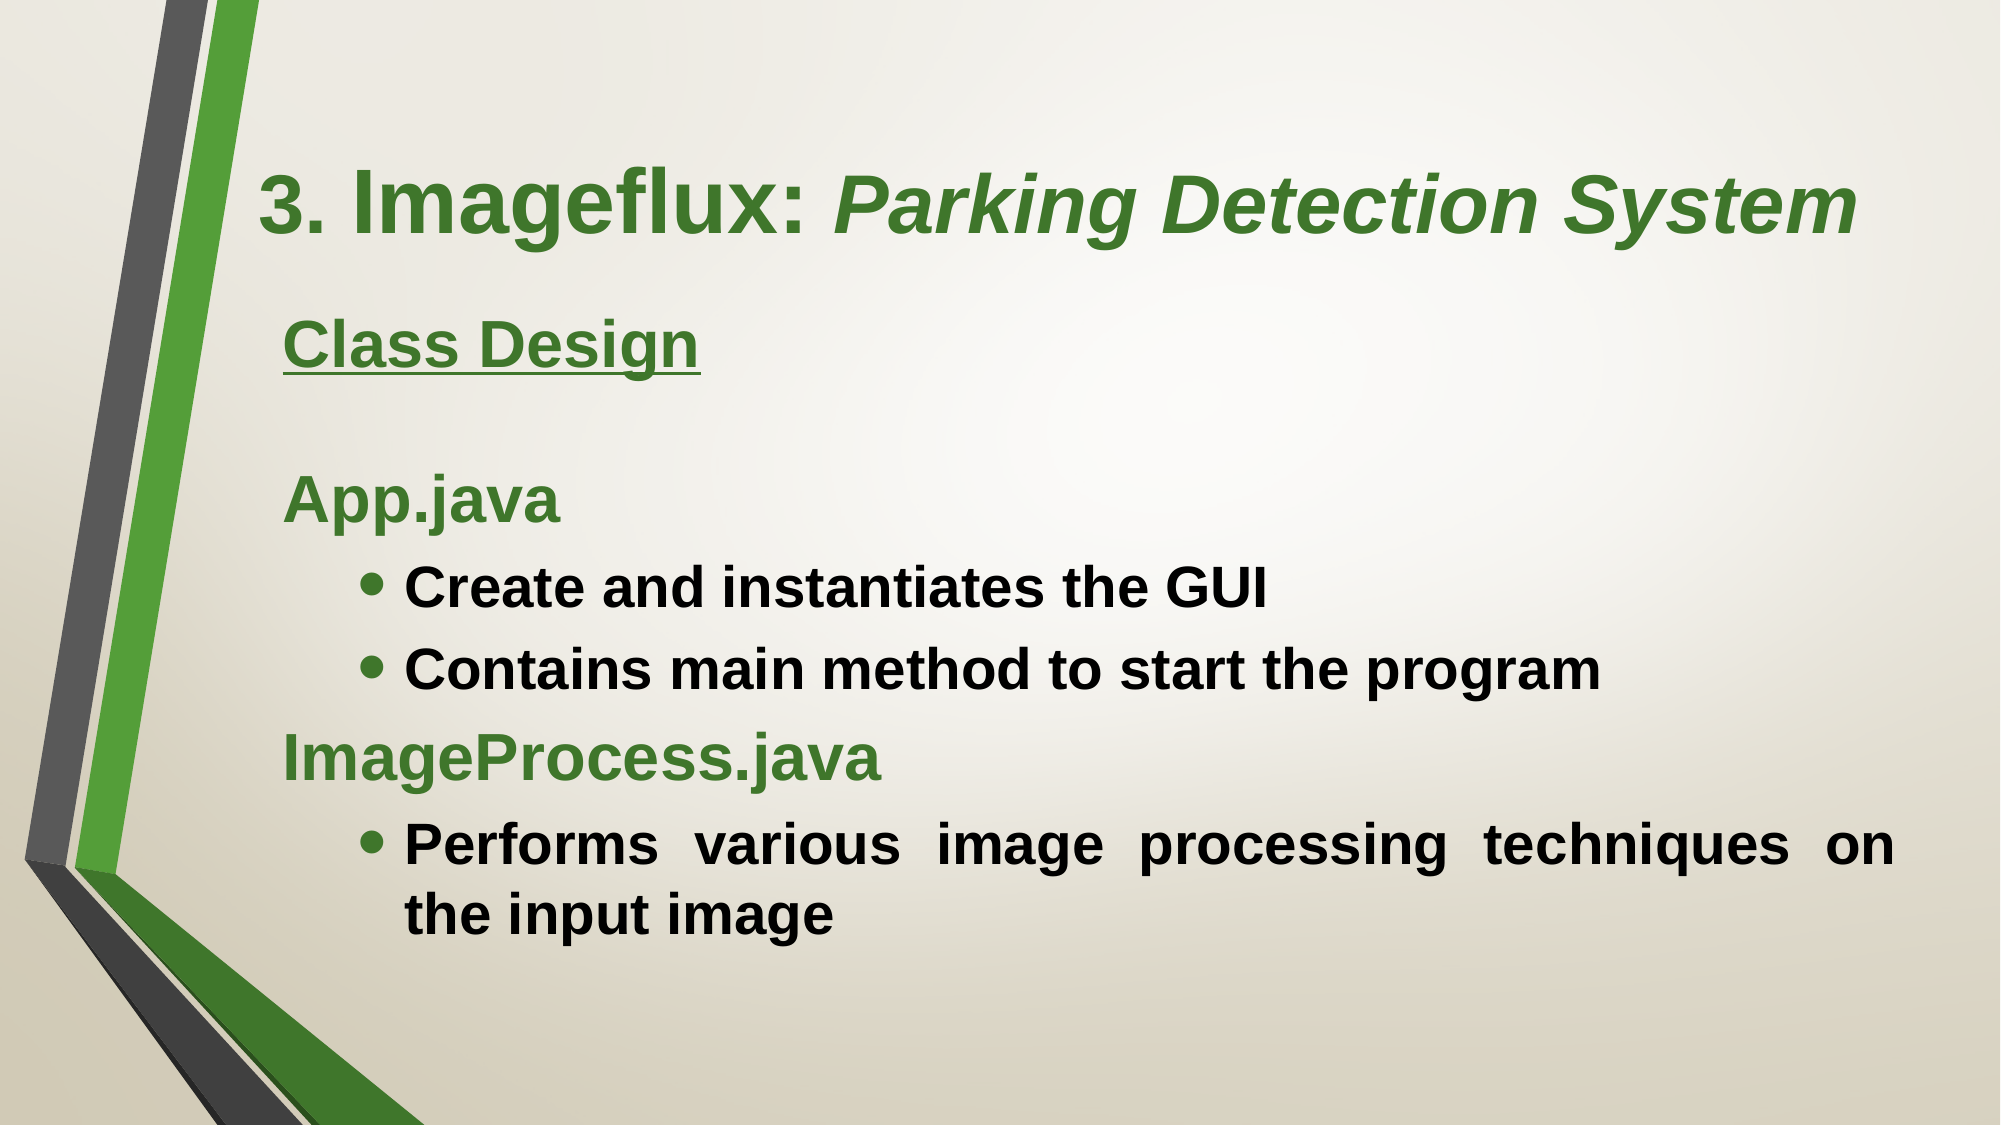

# 3. Imageflux: Parking Detection System
Class Design

App.java
Create and instantiates the GUI
Contains main method to start the program
ImageProcess.java
Performs various image processing techniques on the input image